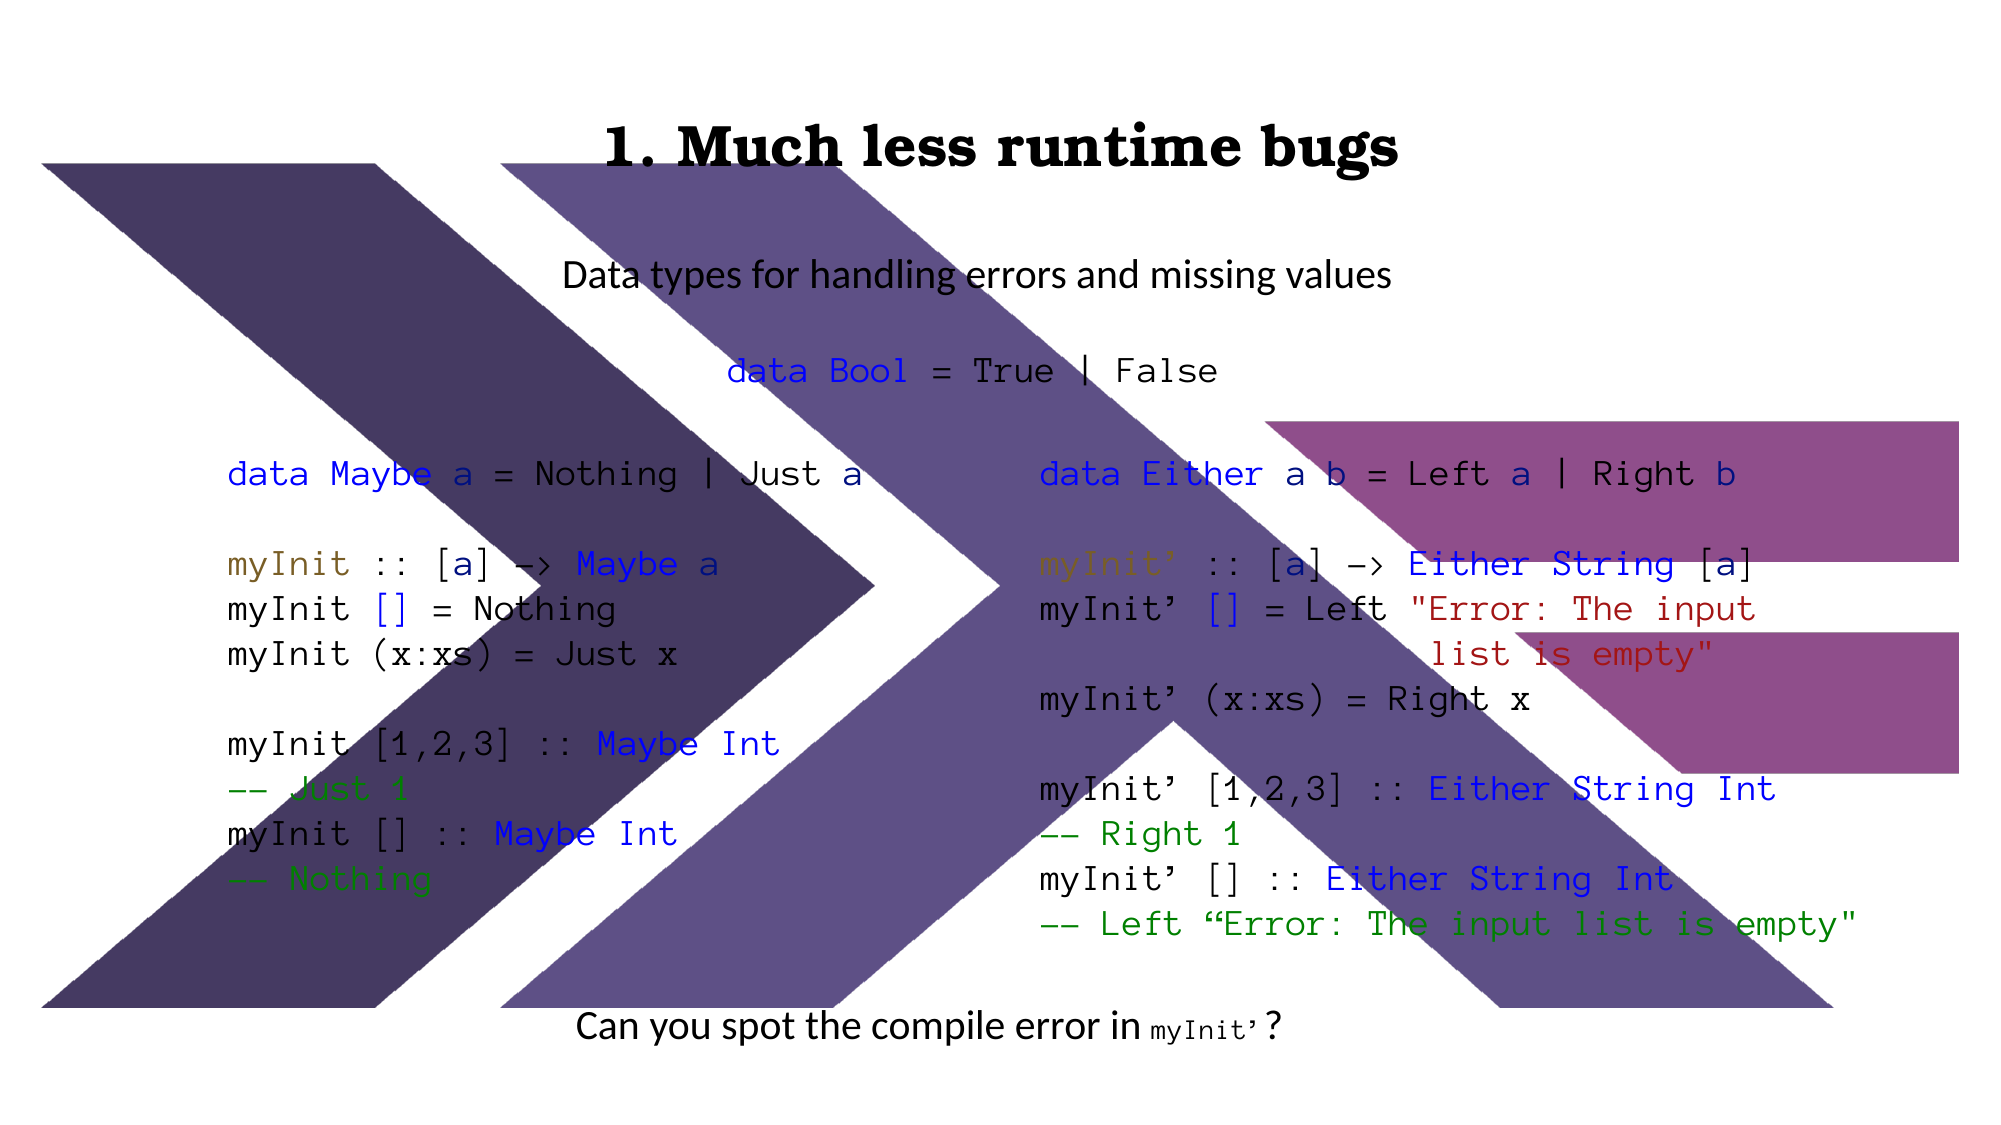

1. Much less runtime bugs
Data types for handling errors and missing values
data Bool = True | False
data Maybe a = Nothing | Just a
myInit :: [a] -> Maybe a
myInit [] = Nothing
myInit (x:xs) = Just x

myInit [1,2,3] :: Maybe Int
-- Just 1
myInit [] :: Maybe Int
-- Nothing
data Either a b = Left a | Right b
myInit’ :: [a] -> Either String [a]
myInit’ [] = Left "Error: The input
                   list is empty"
myInit’ (x:xs) = Right x

myInit’ [1,2,3] :: Either String Int
-- Right 1
myInit’ [] :: Either String Int
-- Left “Error: The input list is empty"
Can you spot the compile error in myInit’?